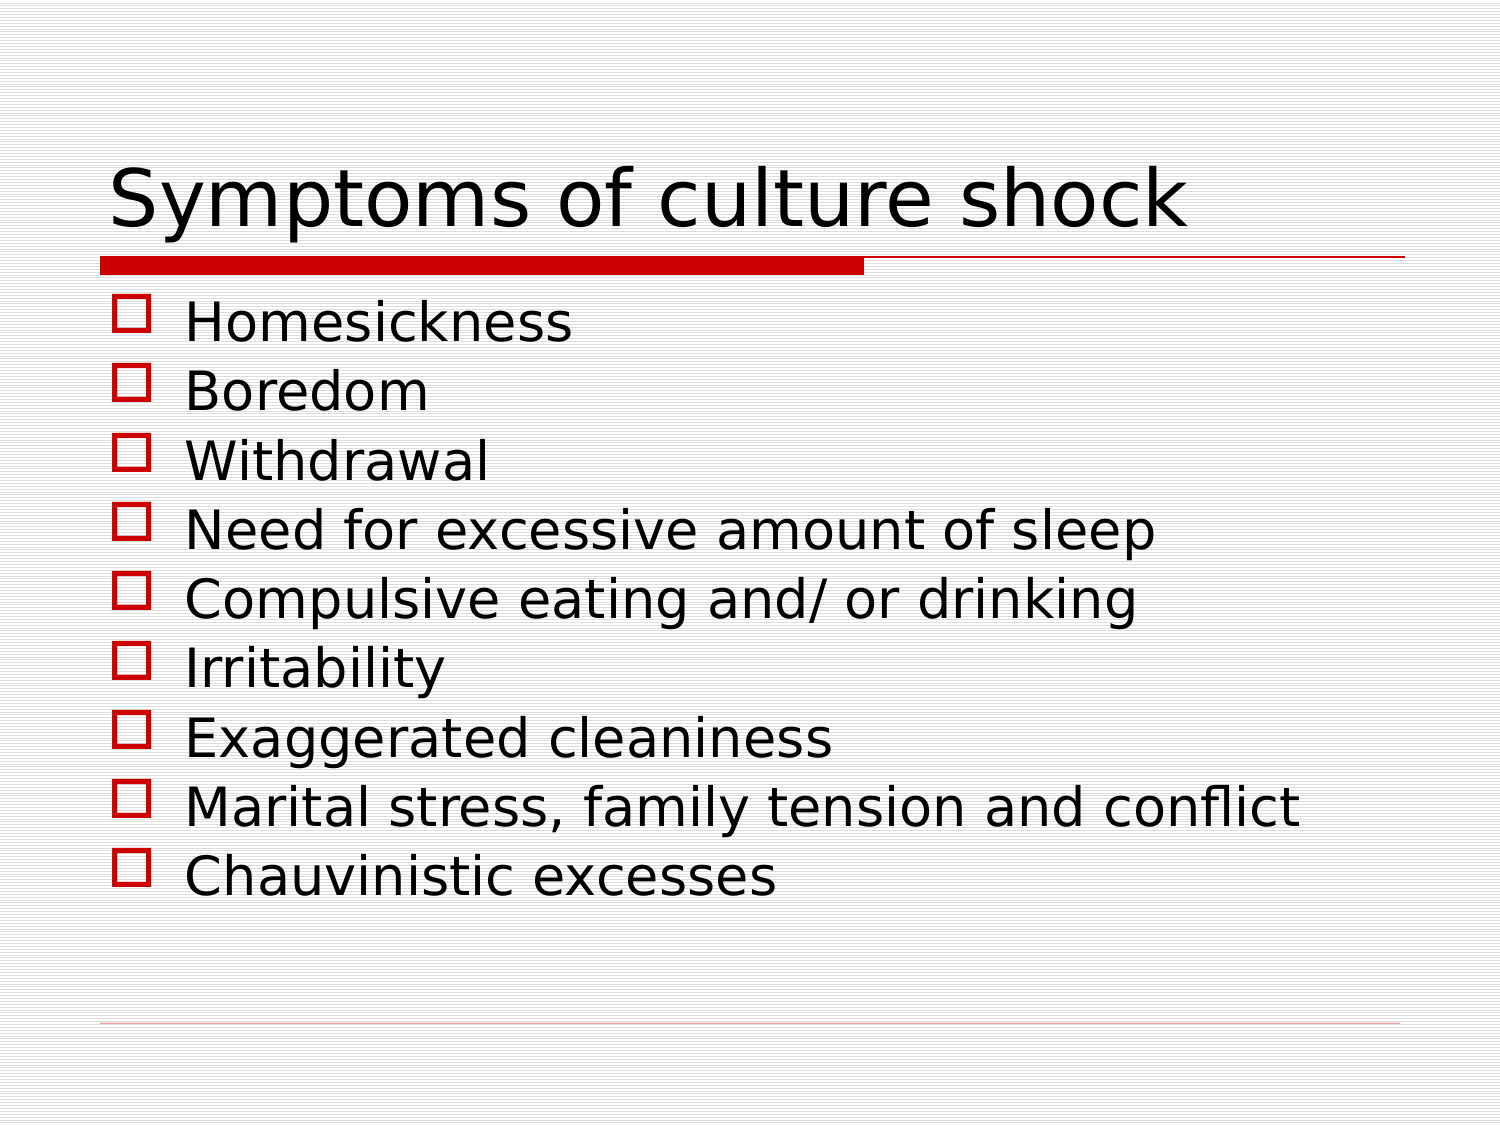

# Symptoms of culture shock
Homesickness
Boredom
Withdrawal
Need for excessive amount of sleep
Compulsive eating and/ or drinking
Irritability
Exaggerated cleaniness
Marital stress, family tension and conflict
Chauvinistic excesses